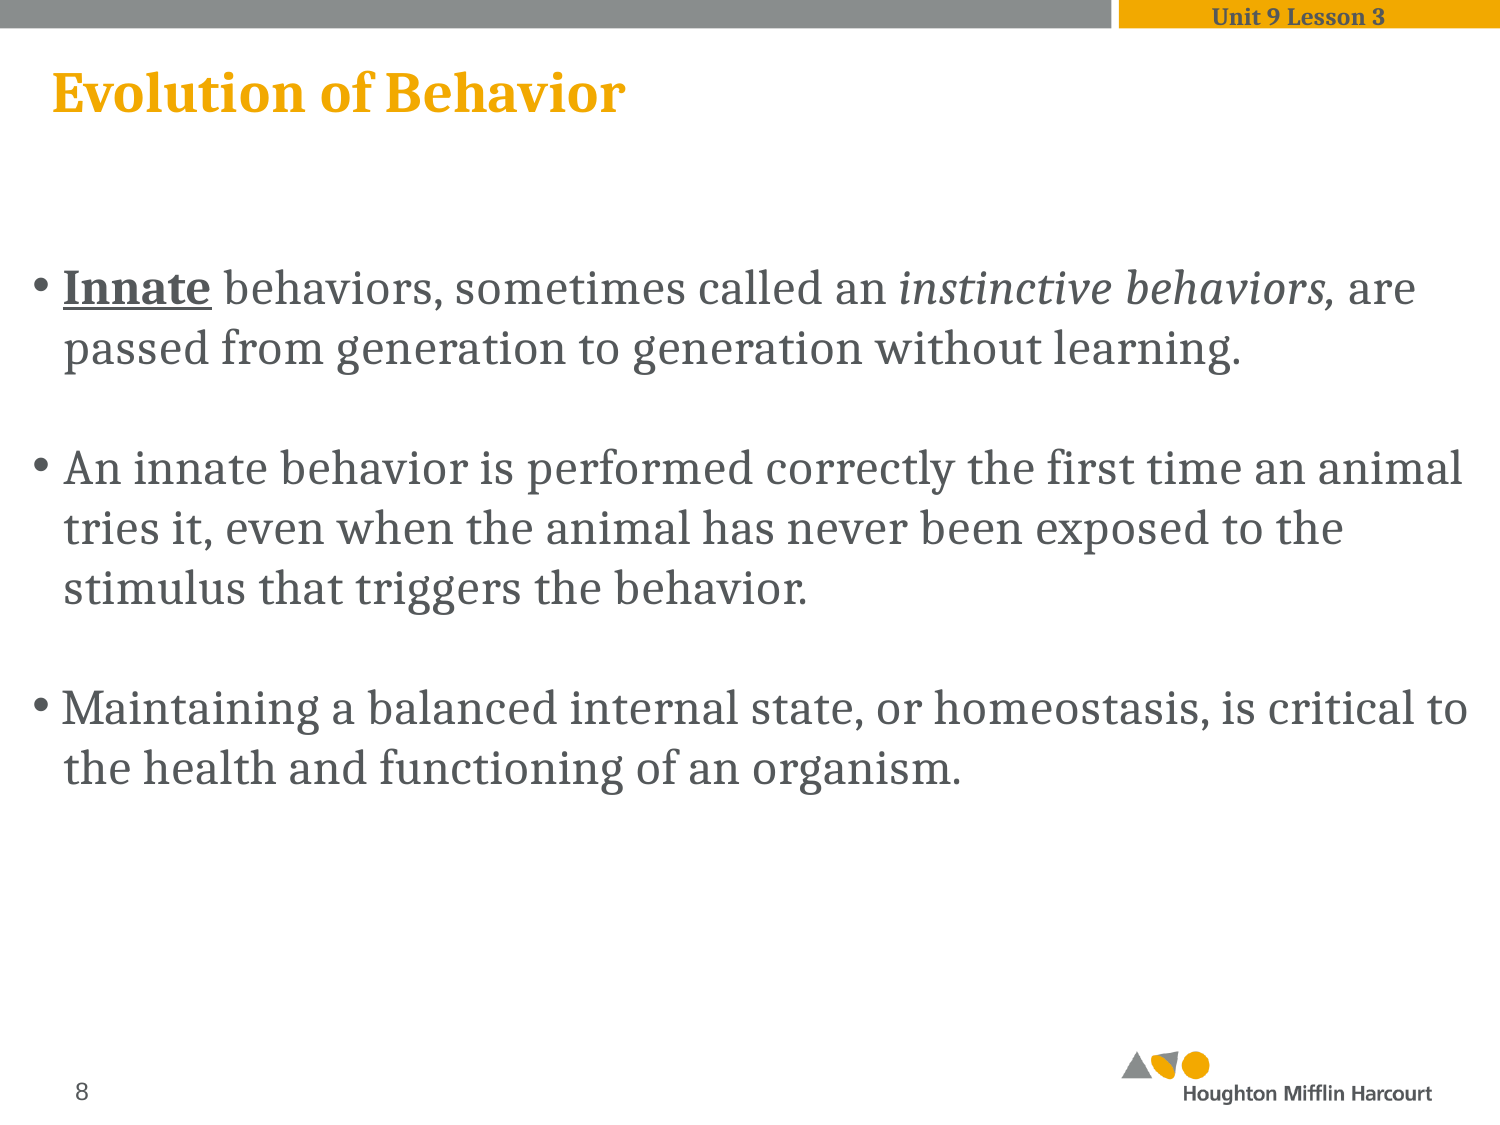

Unit 9 Lesson 3
# Evolution of Behavior
Innate behaviors, sometimes called an instinctive behaviors, are passed from generation to generation without learning.

An innate behavior is performed correctly the first time an animal tries it, even when the animal has never been exposed to the stimulus that triggers the behavior.

Maintaining a balanced internal state, or homeostasis, is critical to the health and functioning of an organism.
8